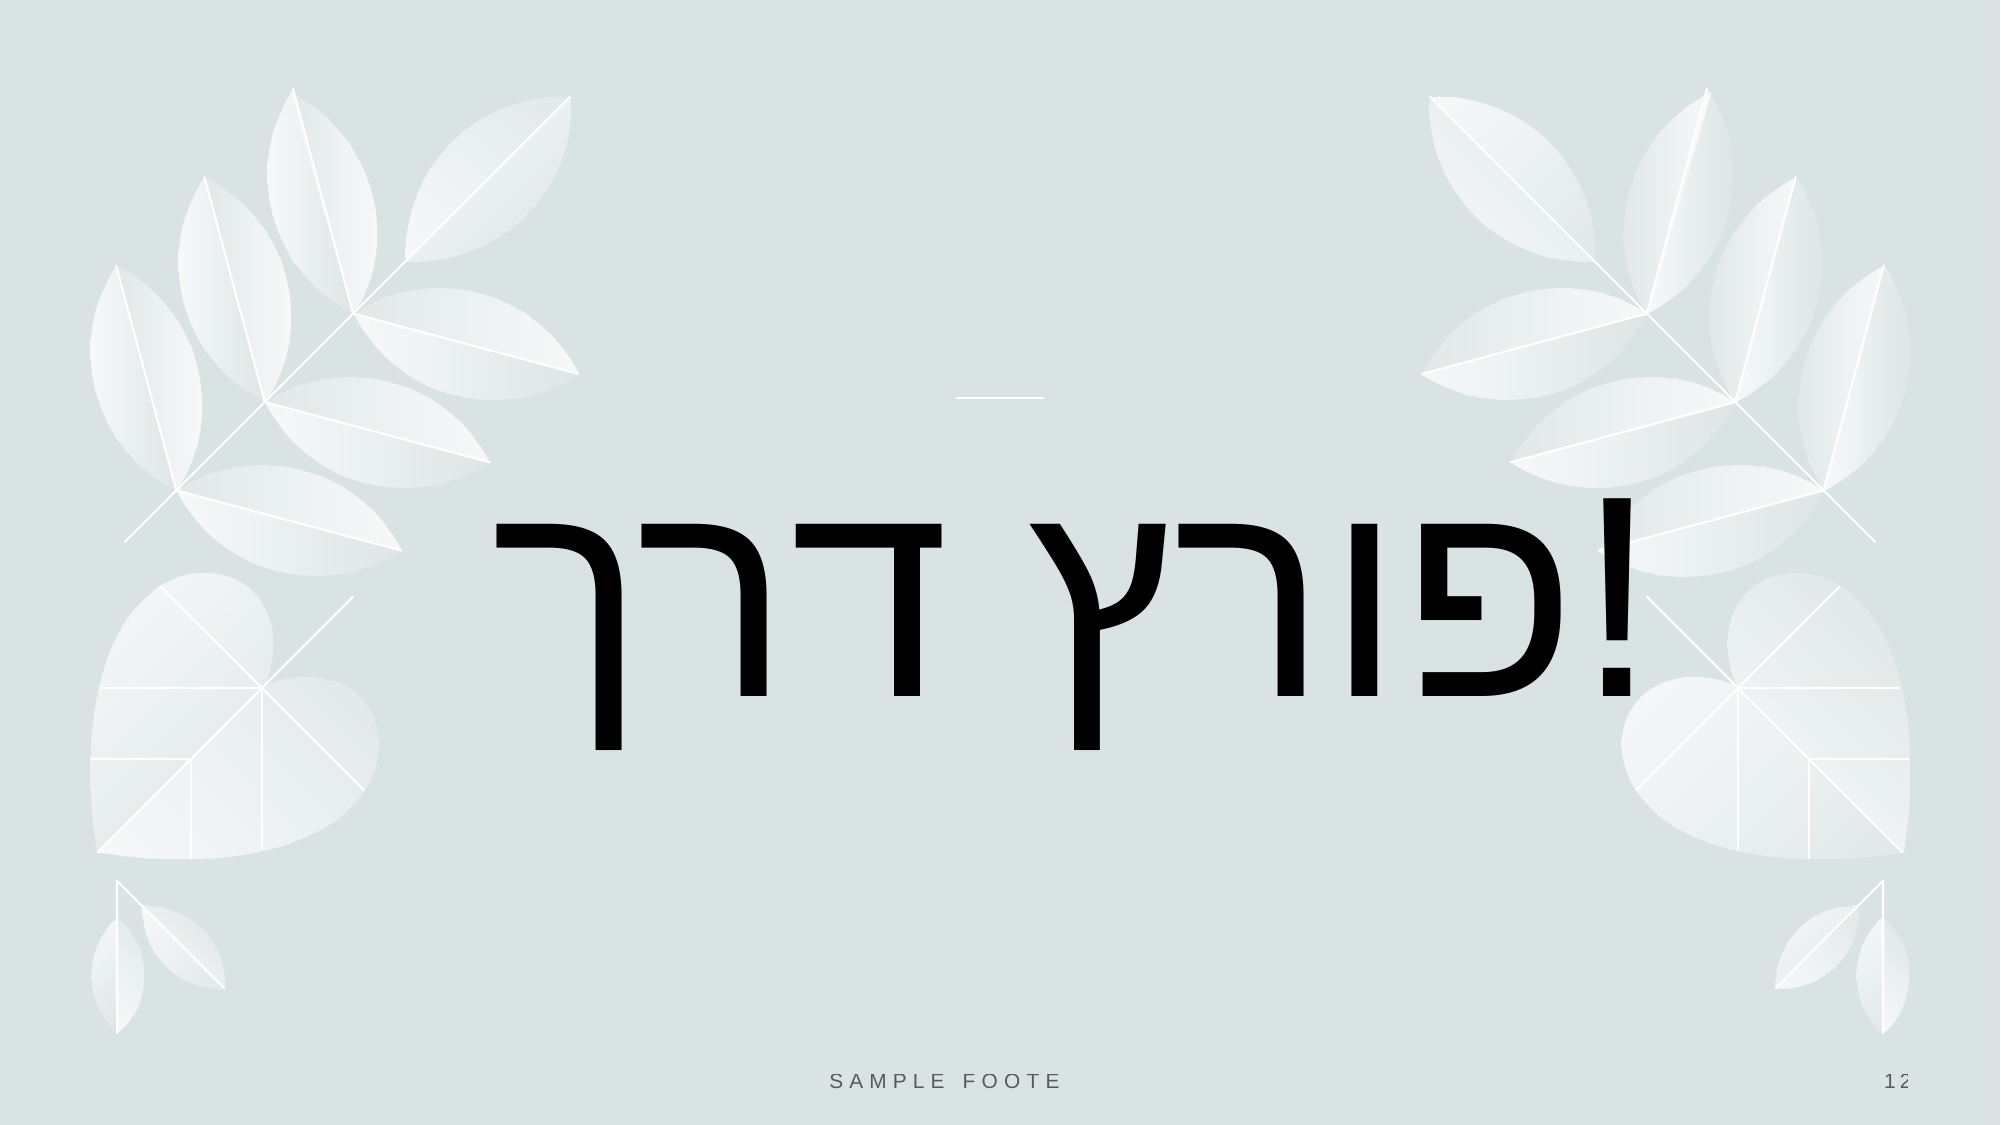

# פורץ דרך!
Sample Footer Text
12